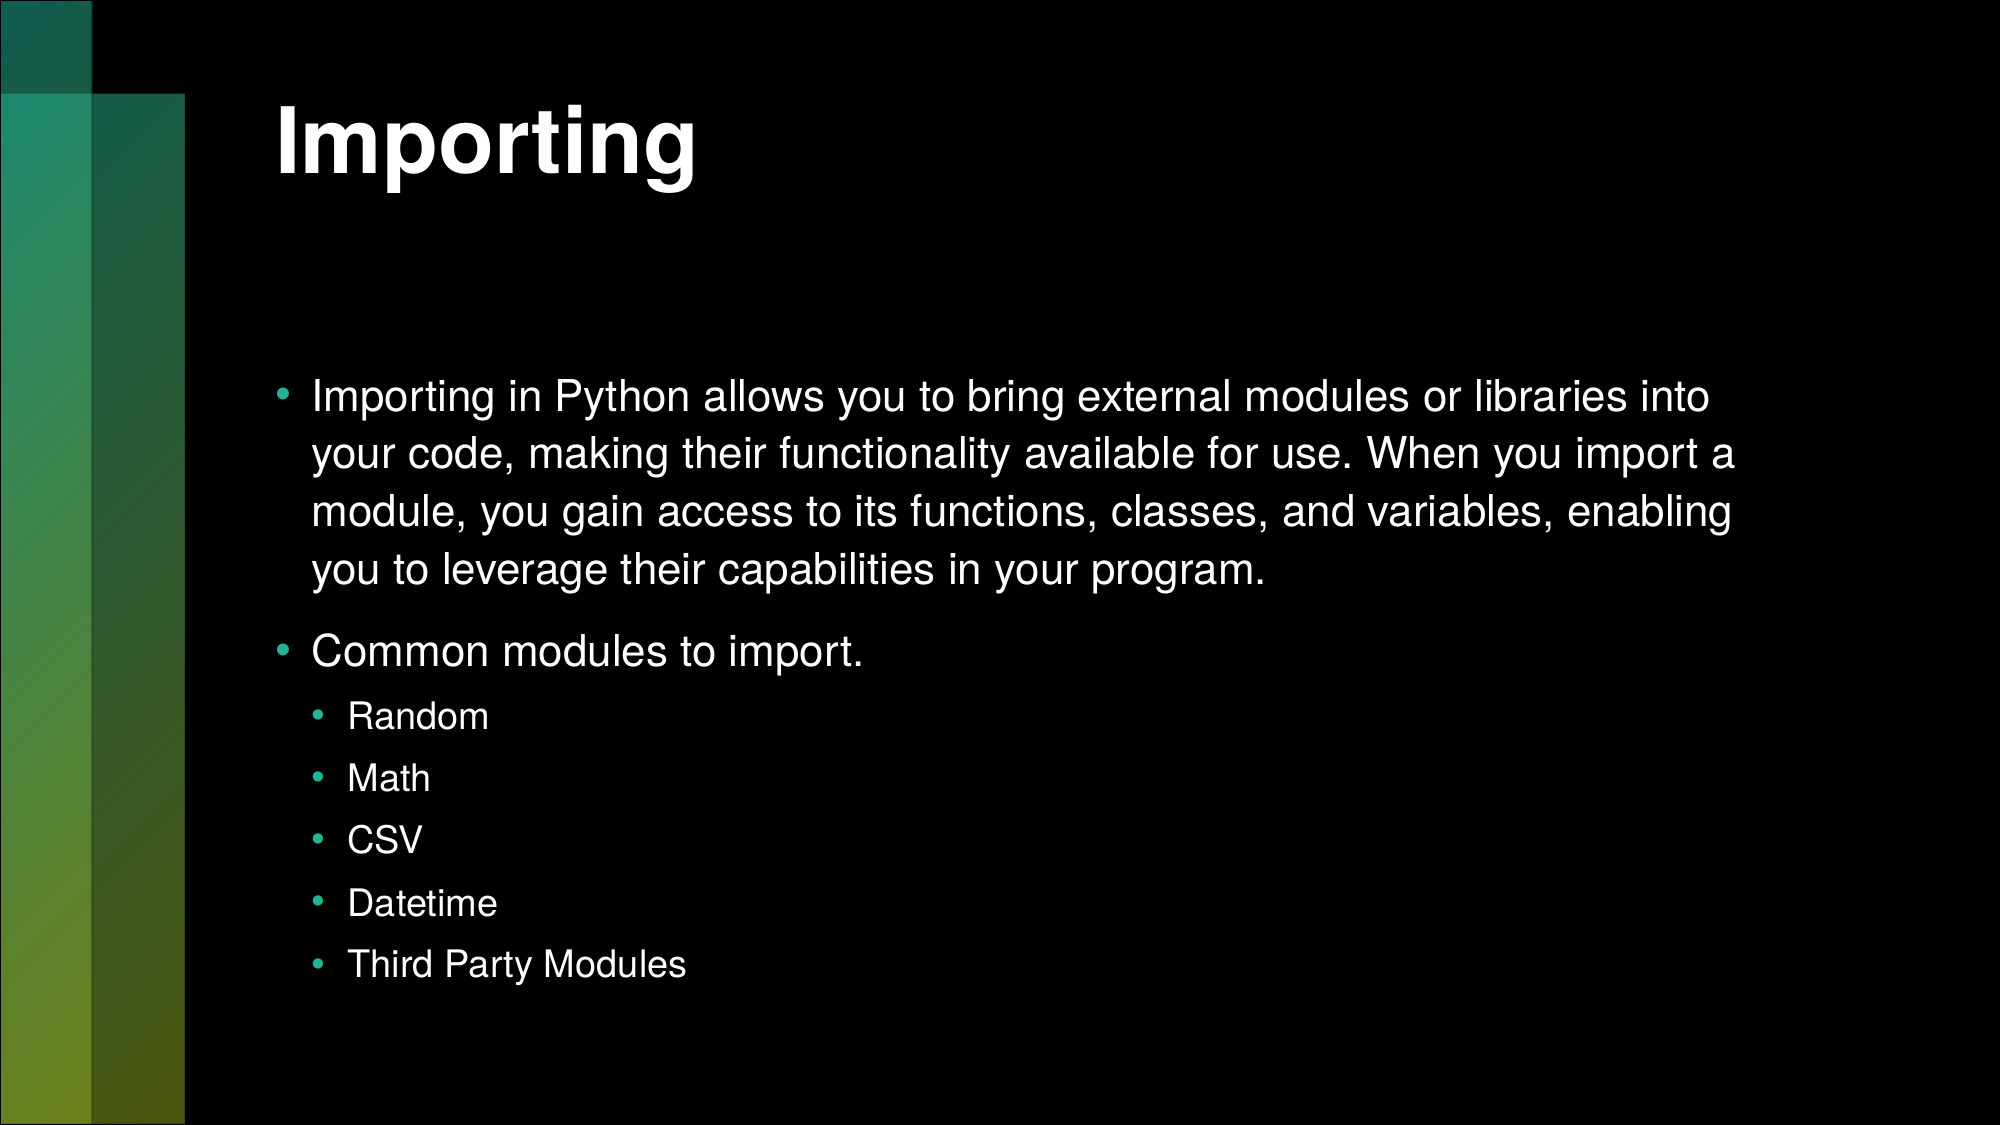

# Importing
Importing in Python allows you to bring external modules or libraries into your code, making their functionality available for use. When you import a module, you gain access to its functions, classes, and variables, enabling you to leverage their capabilities in your program.
Common modules to import.
Random
Math
CSV
Datetime
Third Party Modules